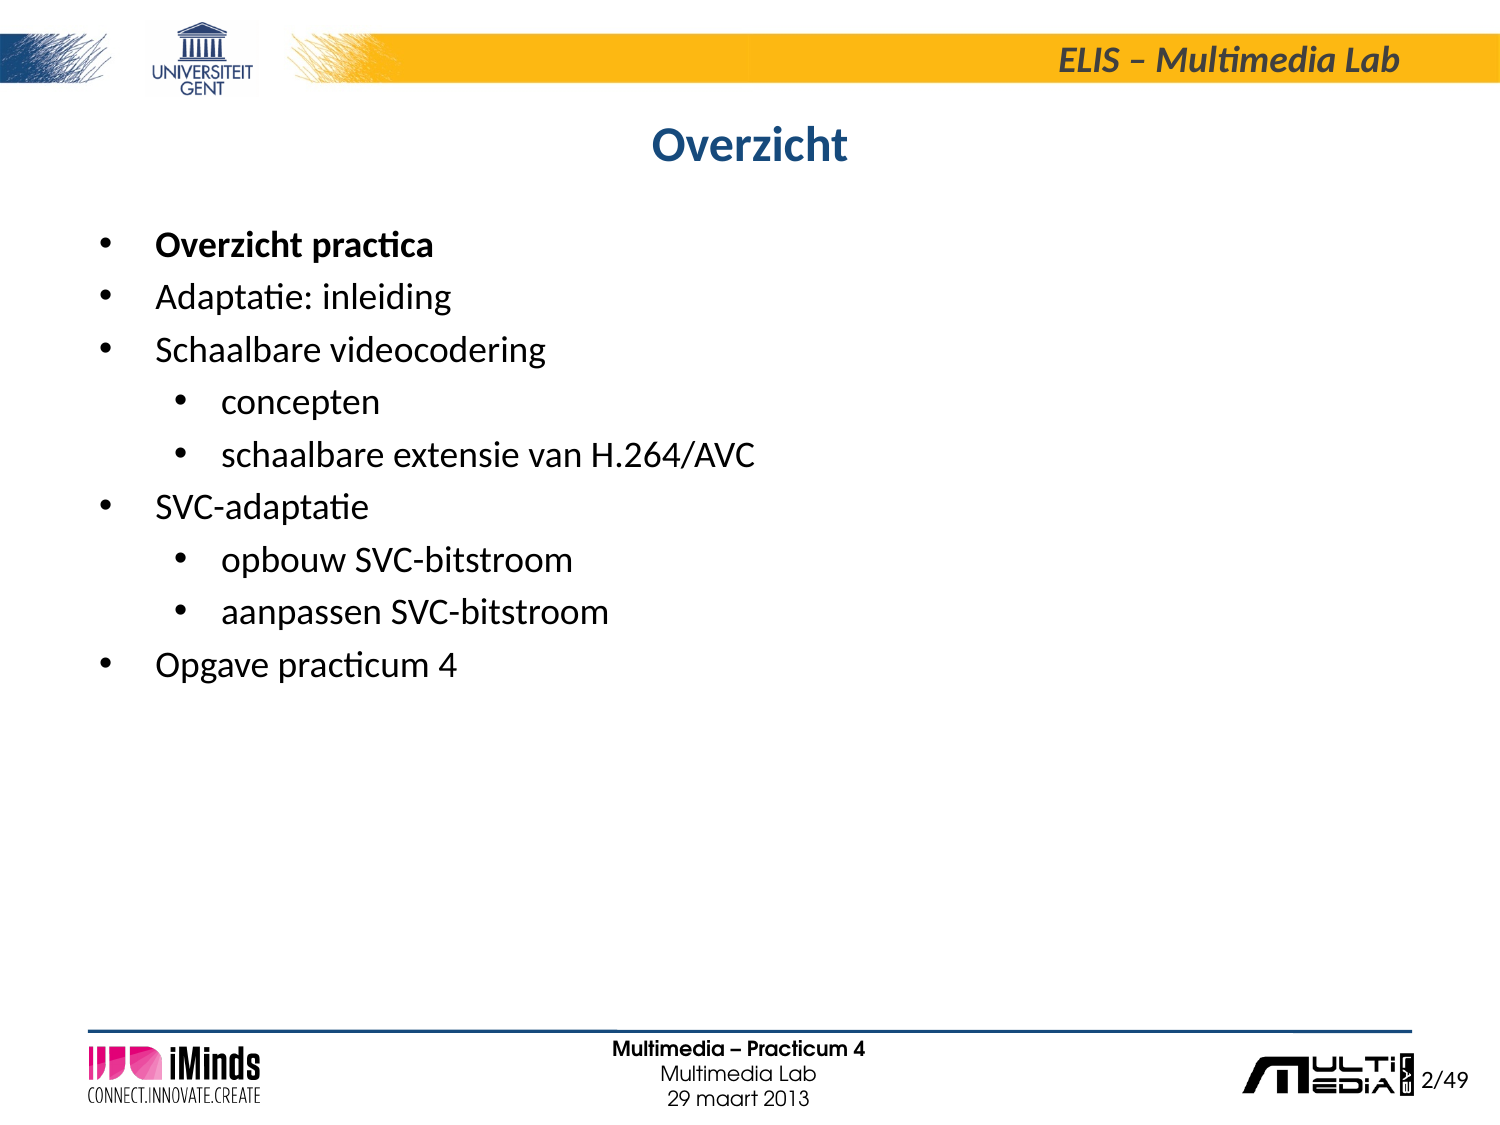

# Overzicht
Overzicht practica
Adaptatie: inleiding
Schaalbare videocodering
concepten
schaalbare extensie van H.264/AVC
SVC-adaptatie
opbouw SVC-bitstroom
aanpassen SVC-bitstroom
Opgave practicum 4